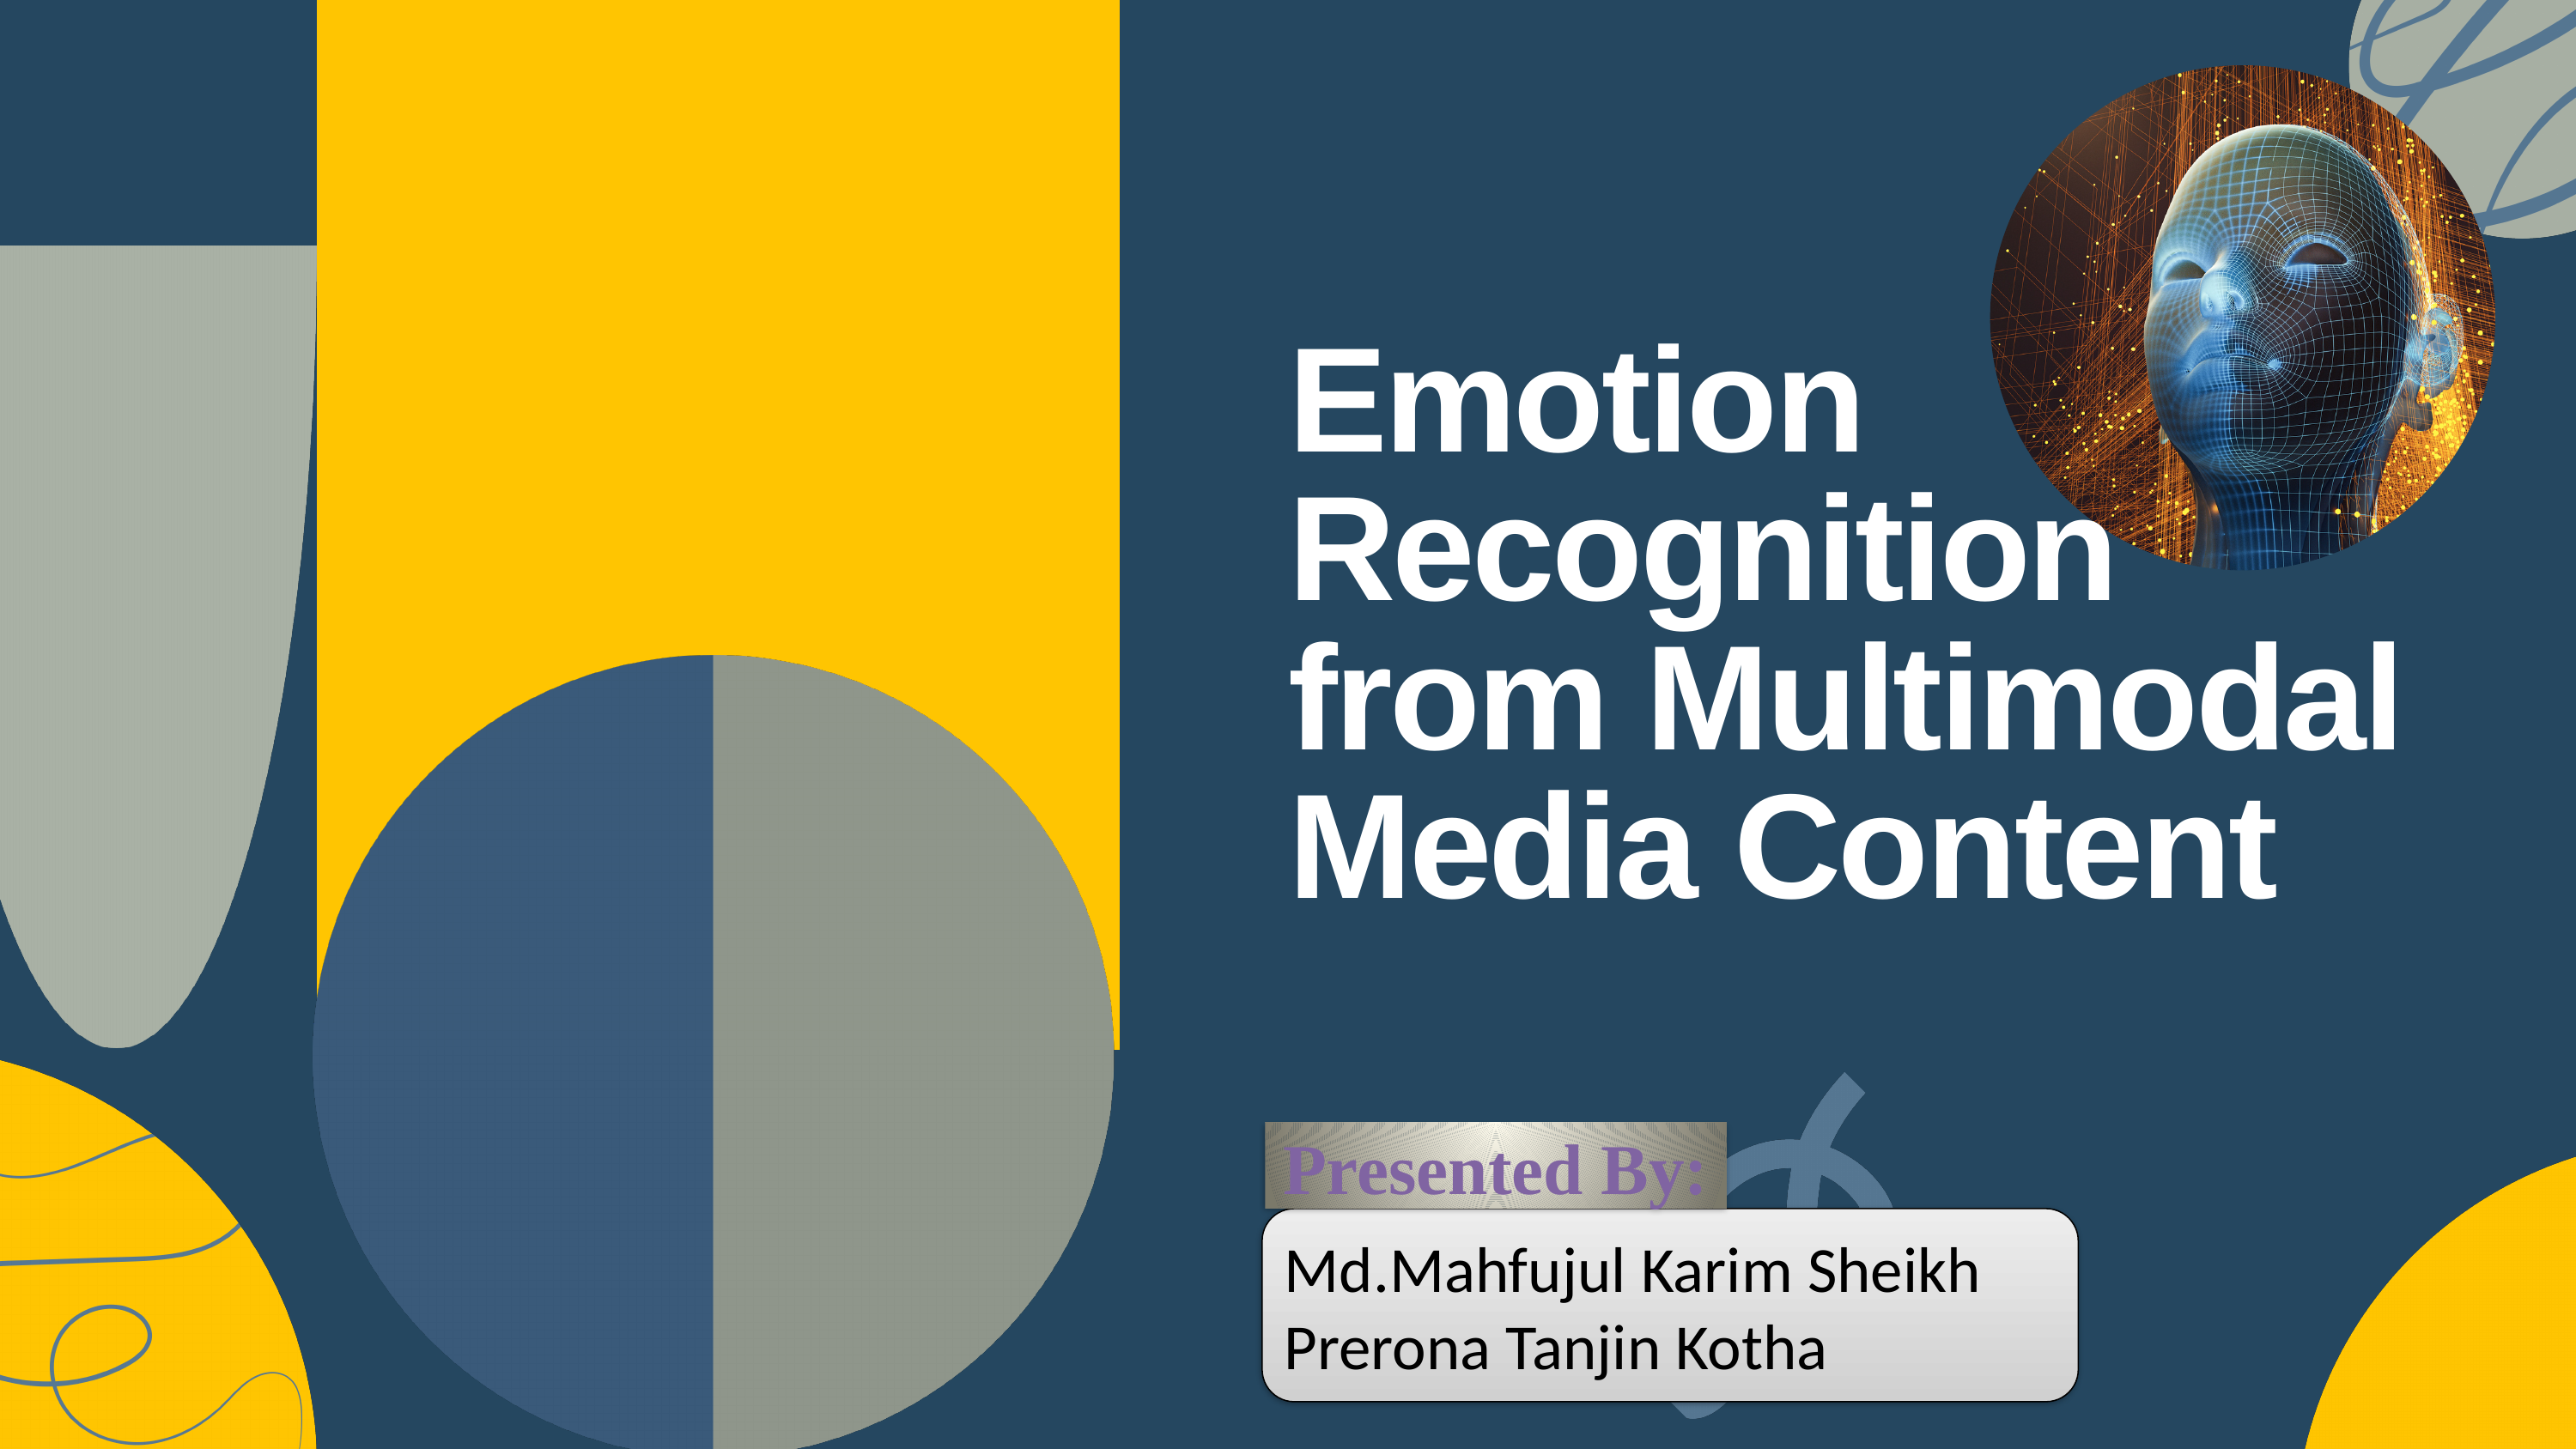

Emotion Recognition from Multimodal Media Content

Presented By:

Md.Mahfujul Karim Sheikh
Prerona Tanjin Kotha